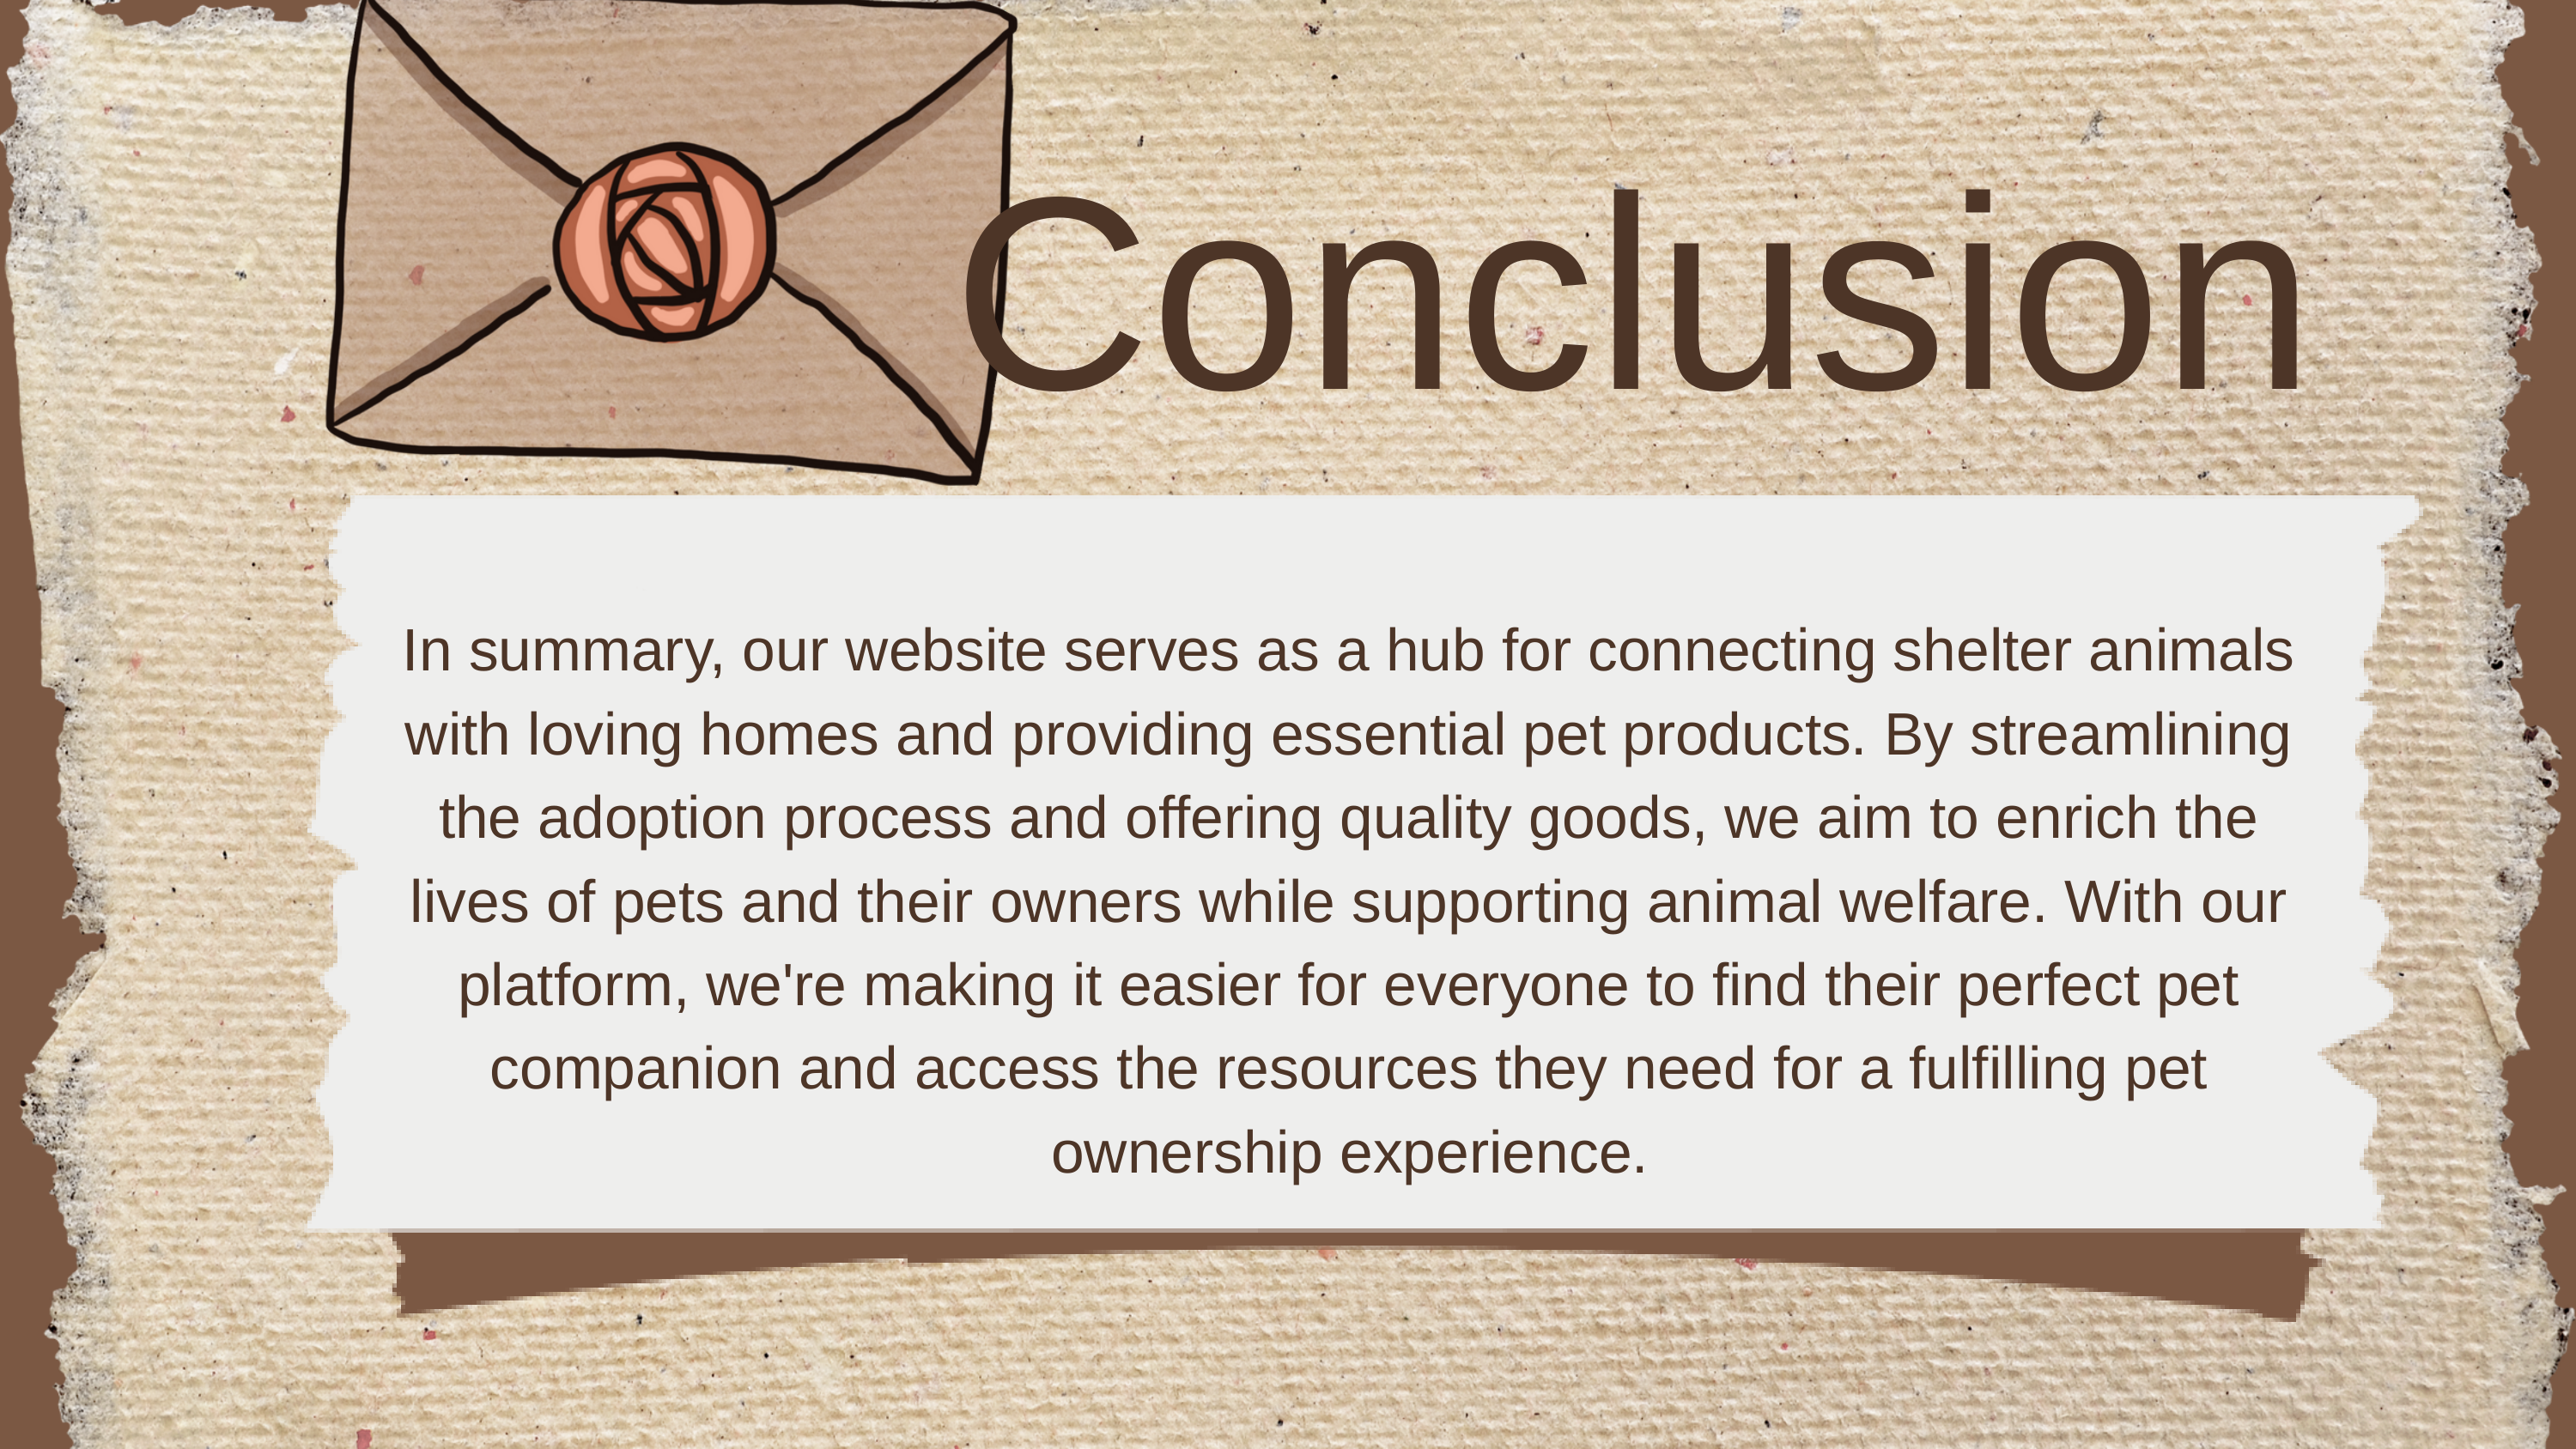

Conclusion

In summary, our website serves as a hub for connecting shelter animals with loving homes and providing essential pet products. By streamlining the adoption process and offering quality goods, we aim to enrich the lives of pets and their owners while supporting animal welfare. With our platform, we're making it easier for everyone to find their perfect pet companion and access the resources they need for a fulfilling pet ownership experience.